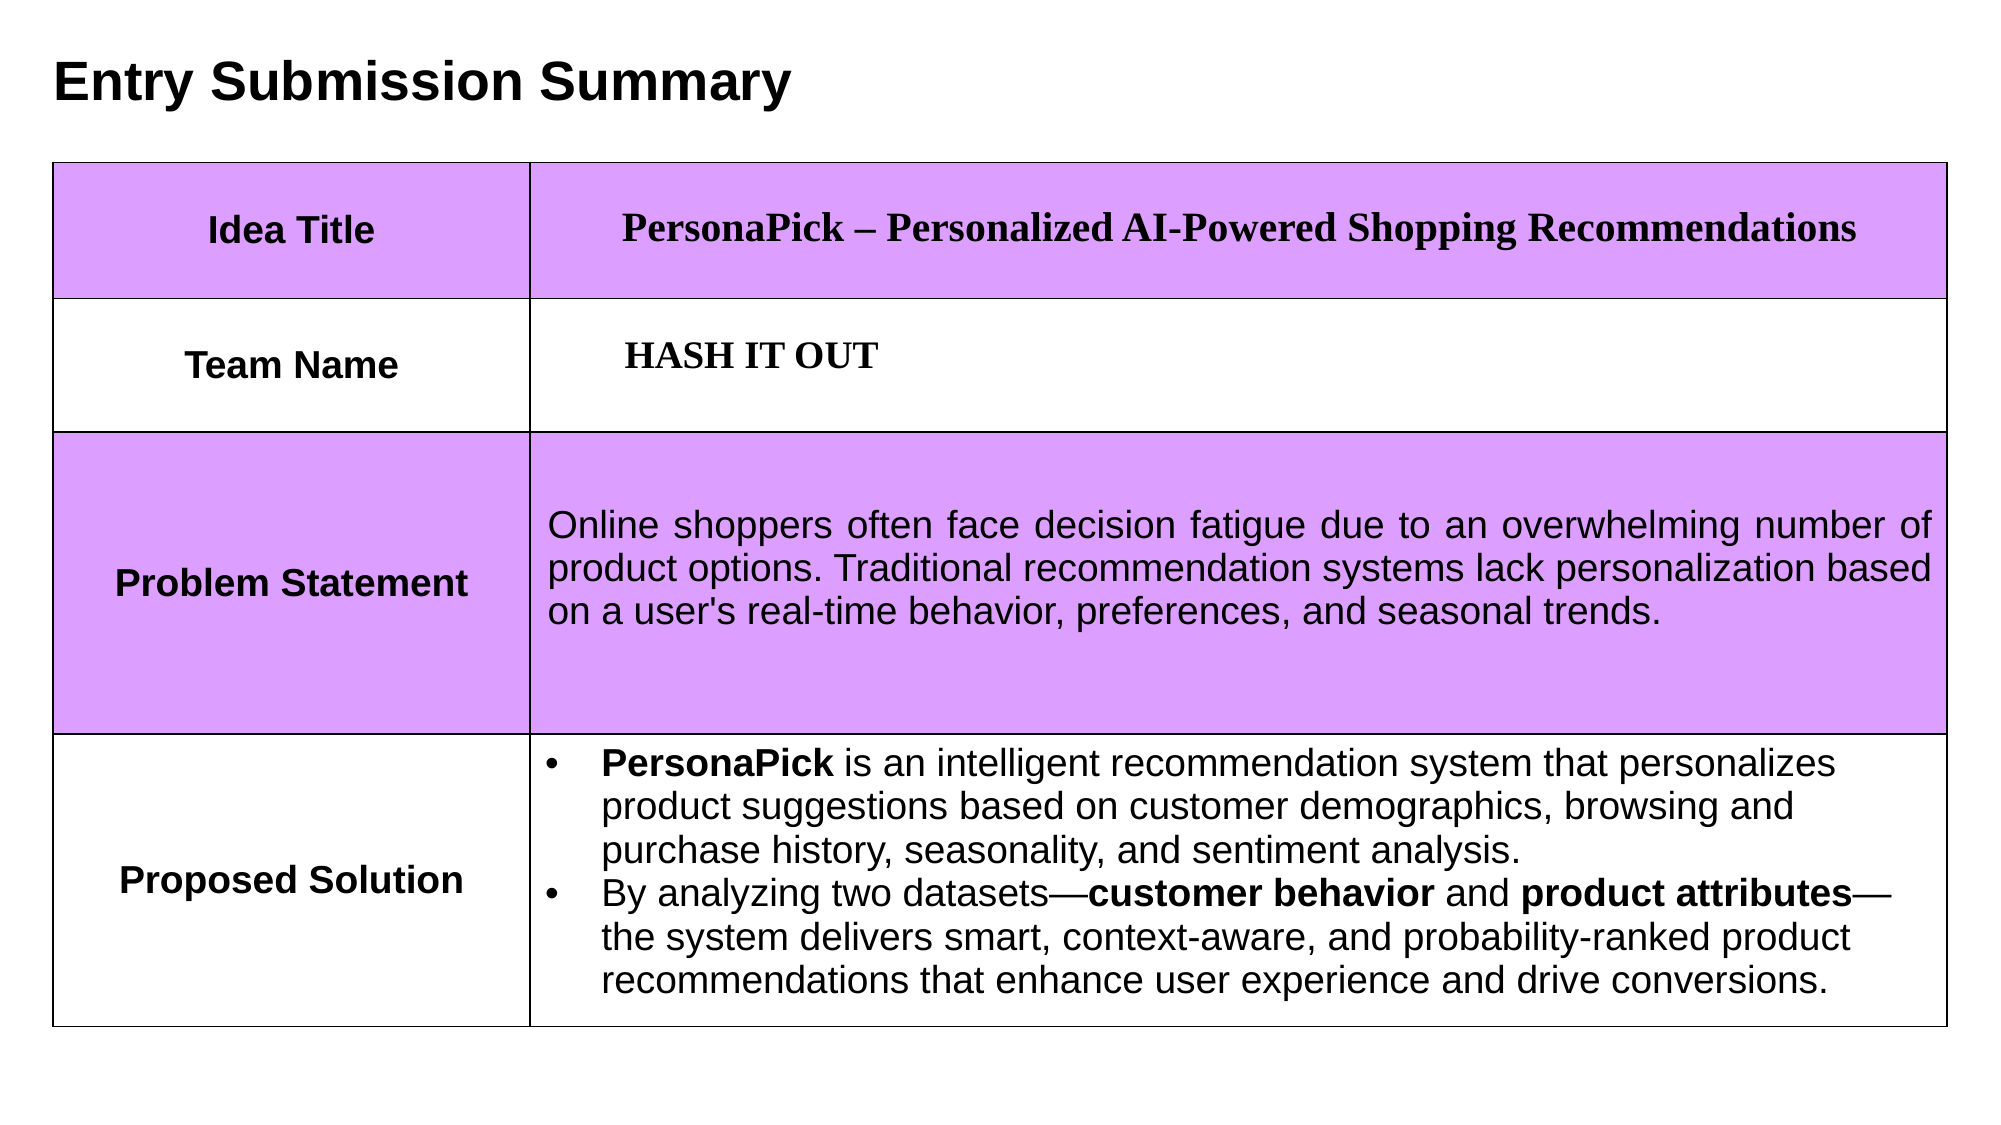

Entry Submission Summary
| Idea Title | PersonaPick – Personalized AI-Powered Shopping Recommendations |
| --- | --- |
| Team Name | HASH IT OUT |
| Problem Statement | Online shoppers often face decision fatigue due to an overwhelming number of product options. Traditional recommendation systems lack personalization based on a user's real-time behavior, preferences, and seasonal trends. |
| Proposed Solution | PersonaPick is an intelligent recommendation system that personalizes product suggestions based on customer demographics, browsing and purchase history, seasonality, and sentiment analysis. By analyzing two datasets—customer behavior and product attributes—the system delivers smart, context-aware, and probability-ranked product recommendations that enhance user experience and drive conversions. |